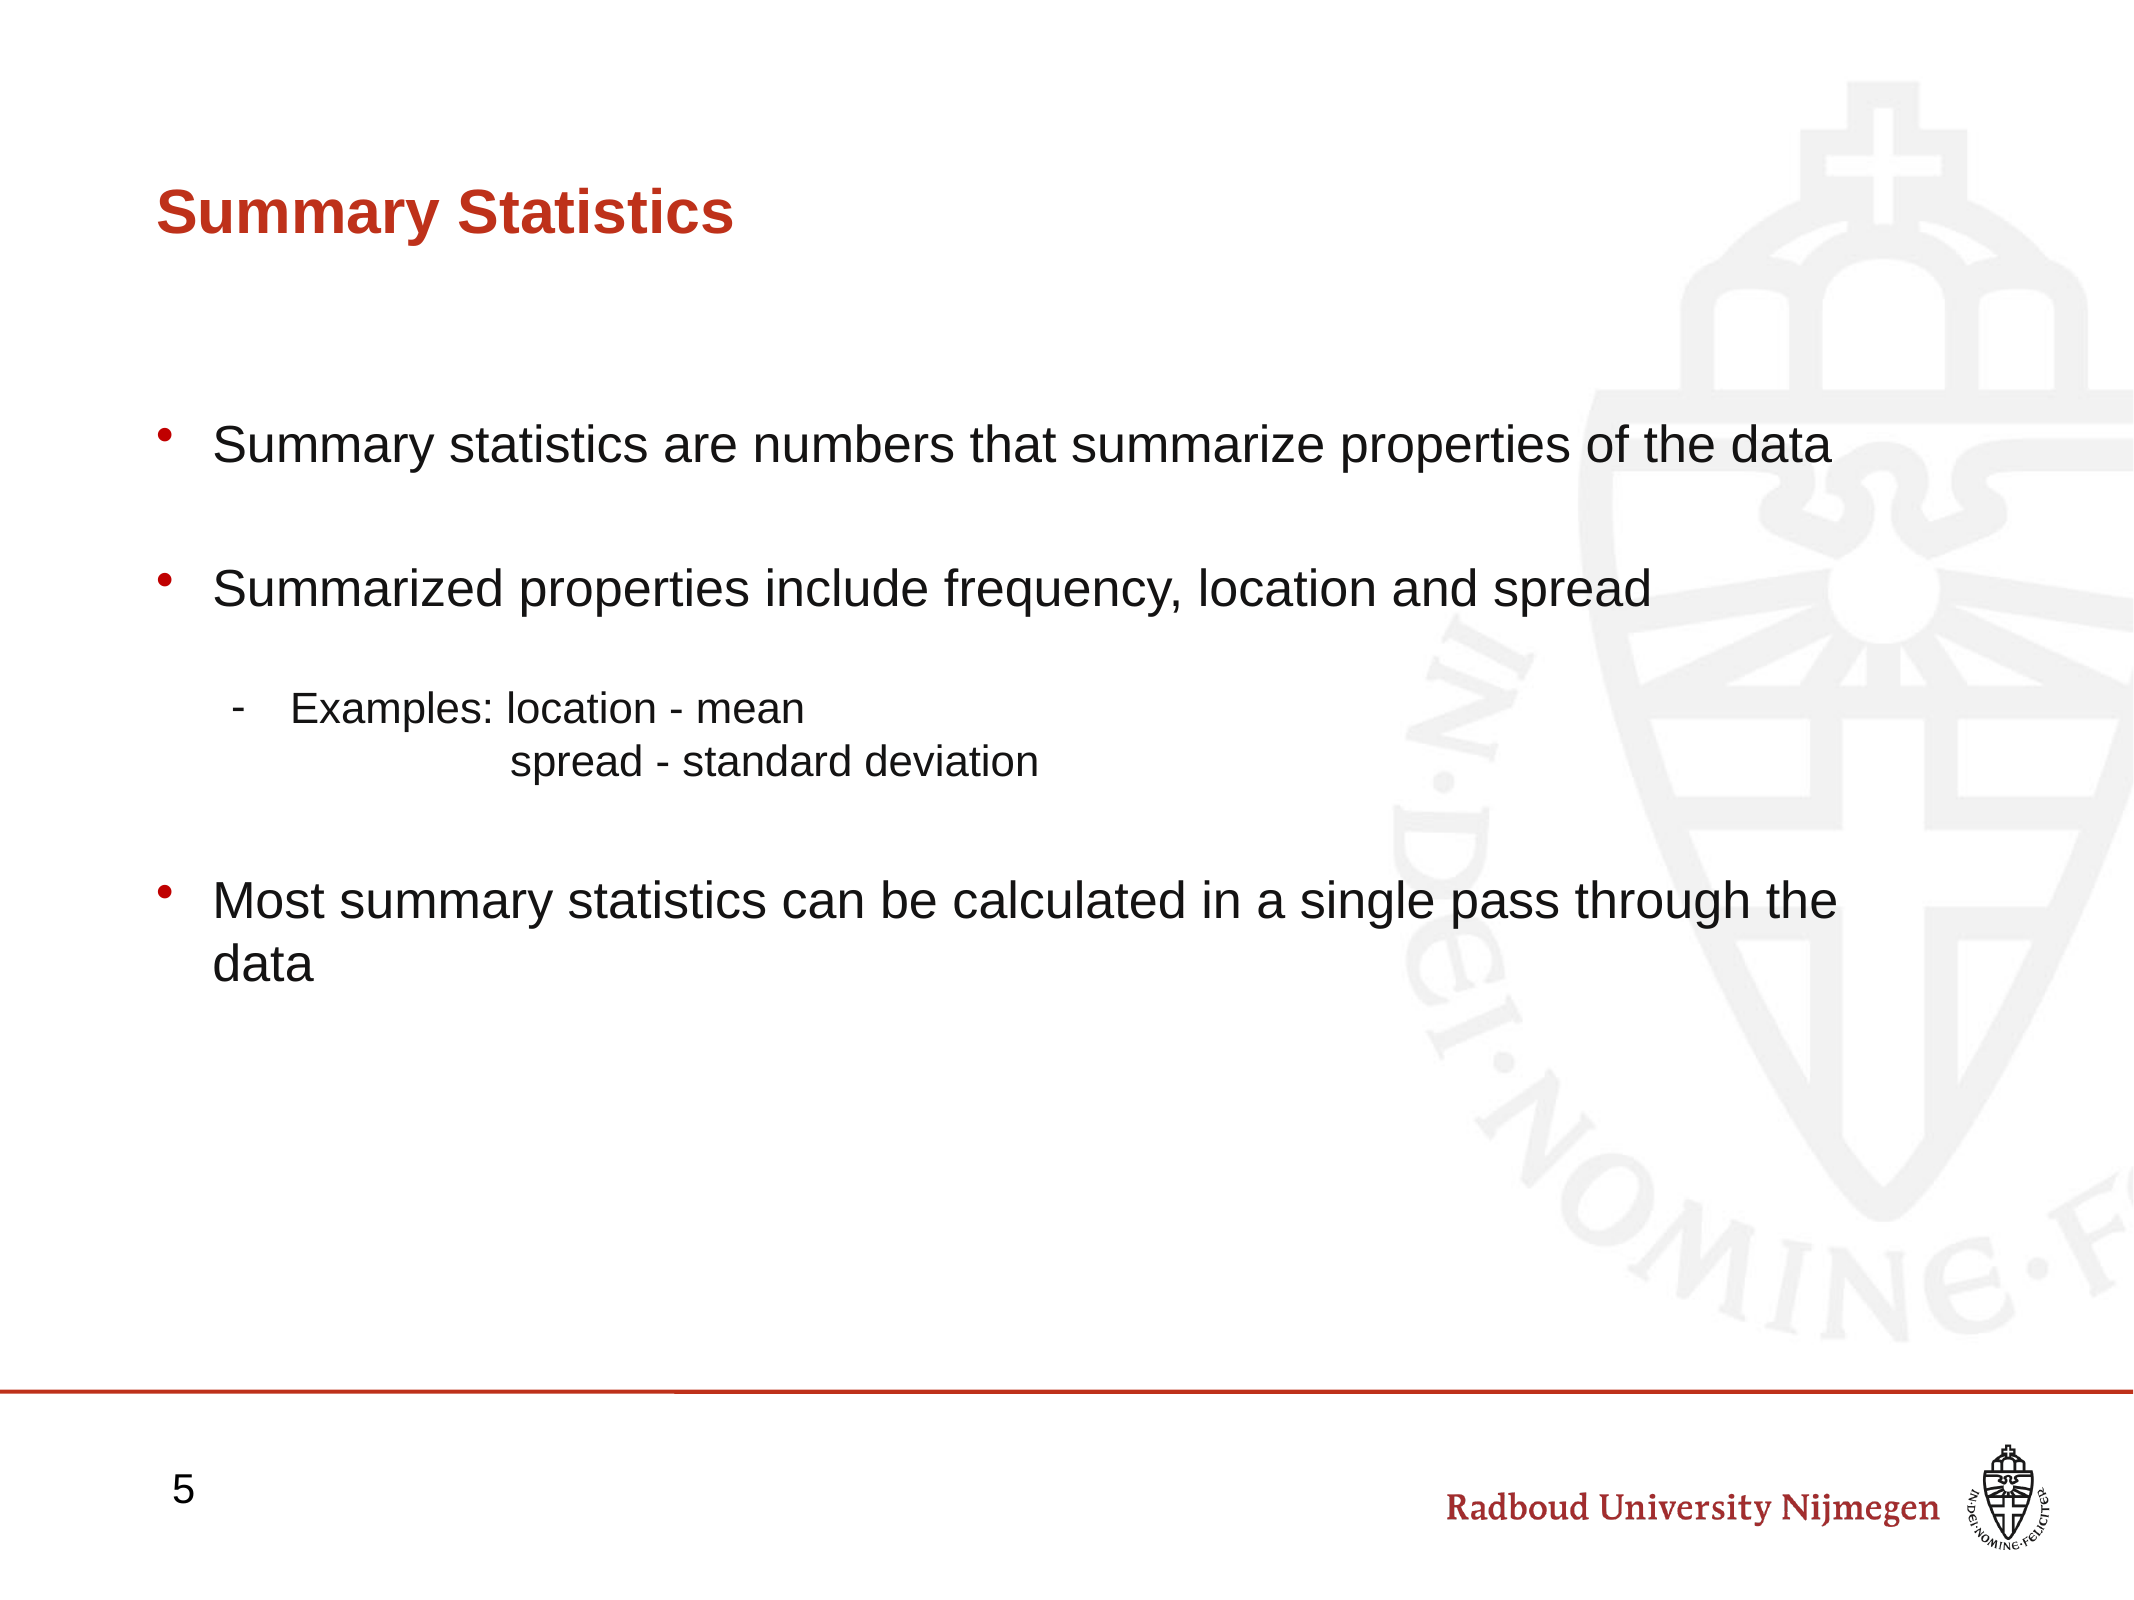

# Summary Statistics

Summary statistics are numbers that summarize properties of the data

Summarized properties include frequency, location and spread

 Examples: location - mean
                   spread - standard deviation

Most summary statistics can be calculated in a single pass through the data

5